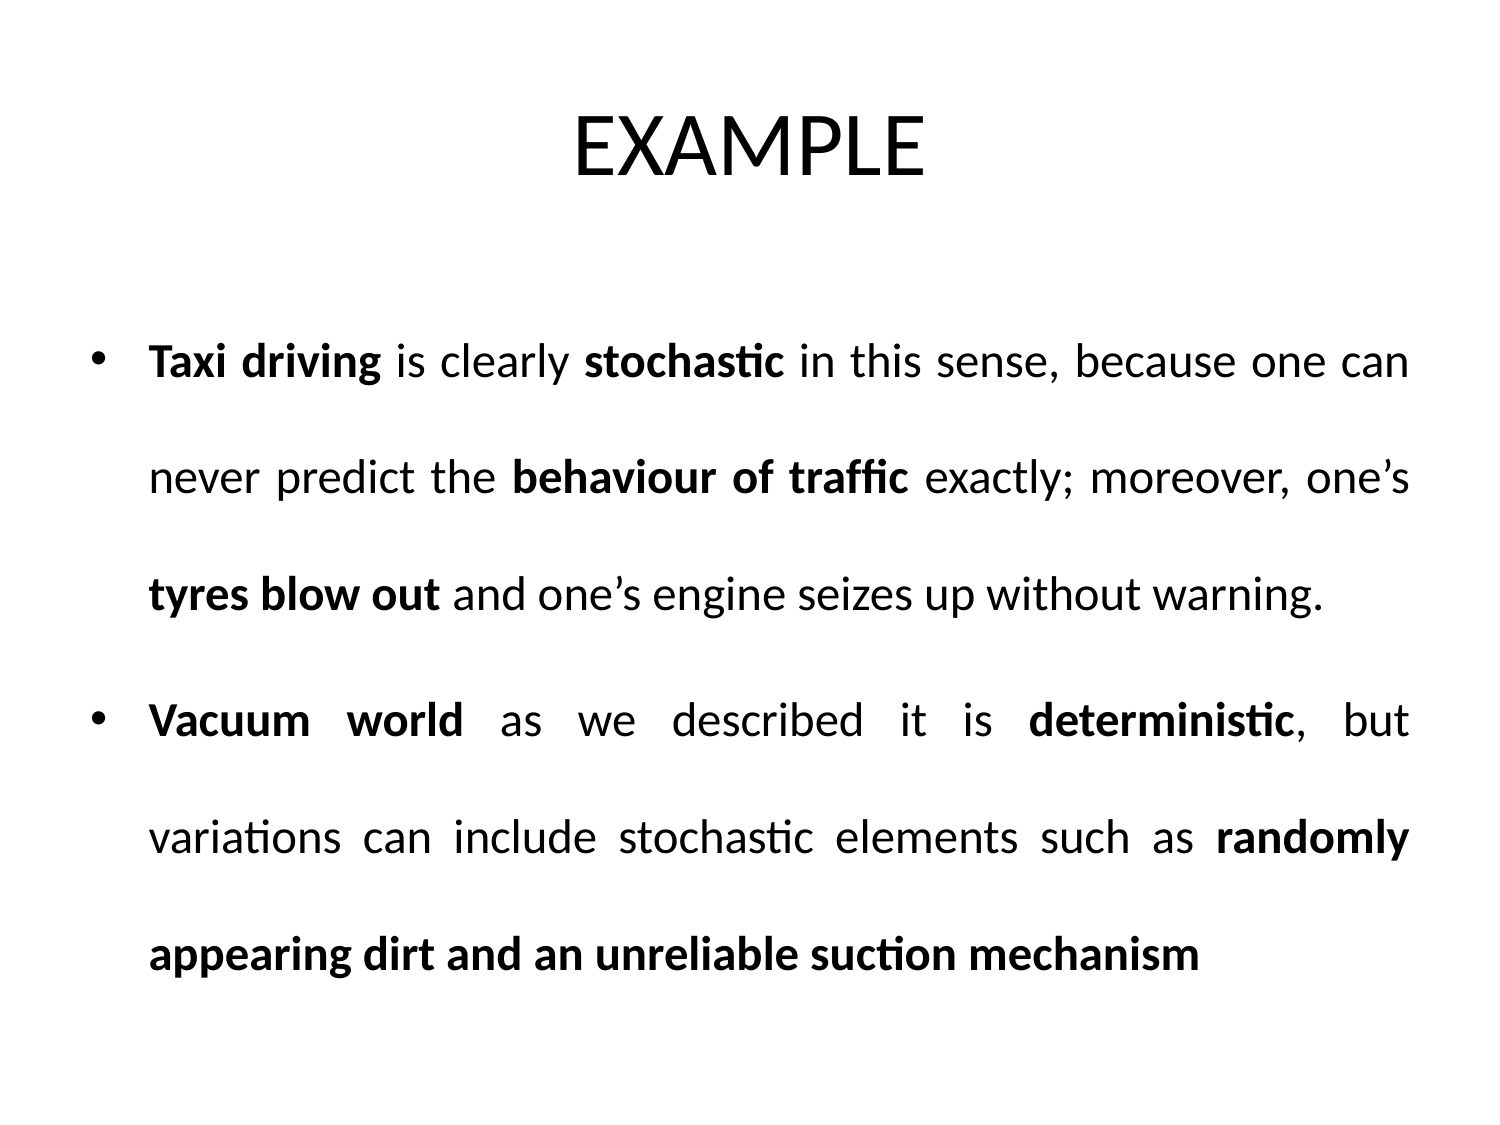

# EXAMPLE
Taxi driving is clearly stochastic in this sense, because one can never predict the behaviour of trafﬁc exactly; moreover, one’s tyres blow out and one’s engine seizes up without warning.
Vacuum world as we described it is deterministic, but variations can include stochastic elements such as randomly appearing dirt and an unreliable suction mechanism